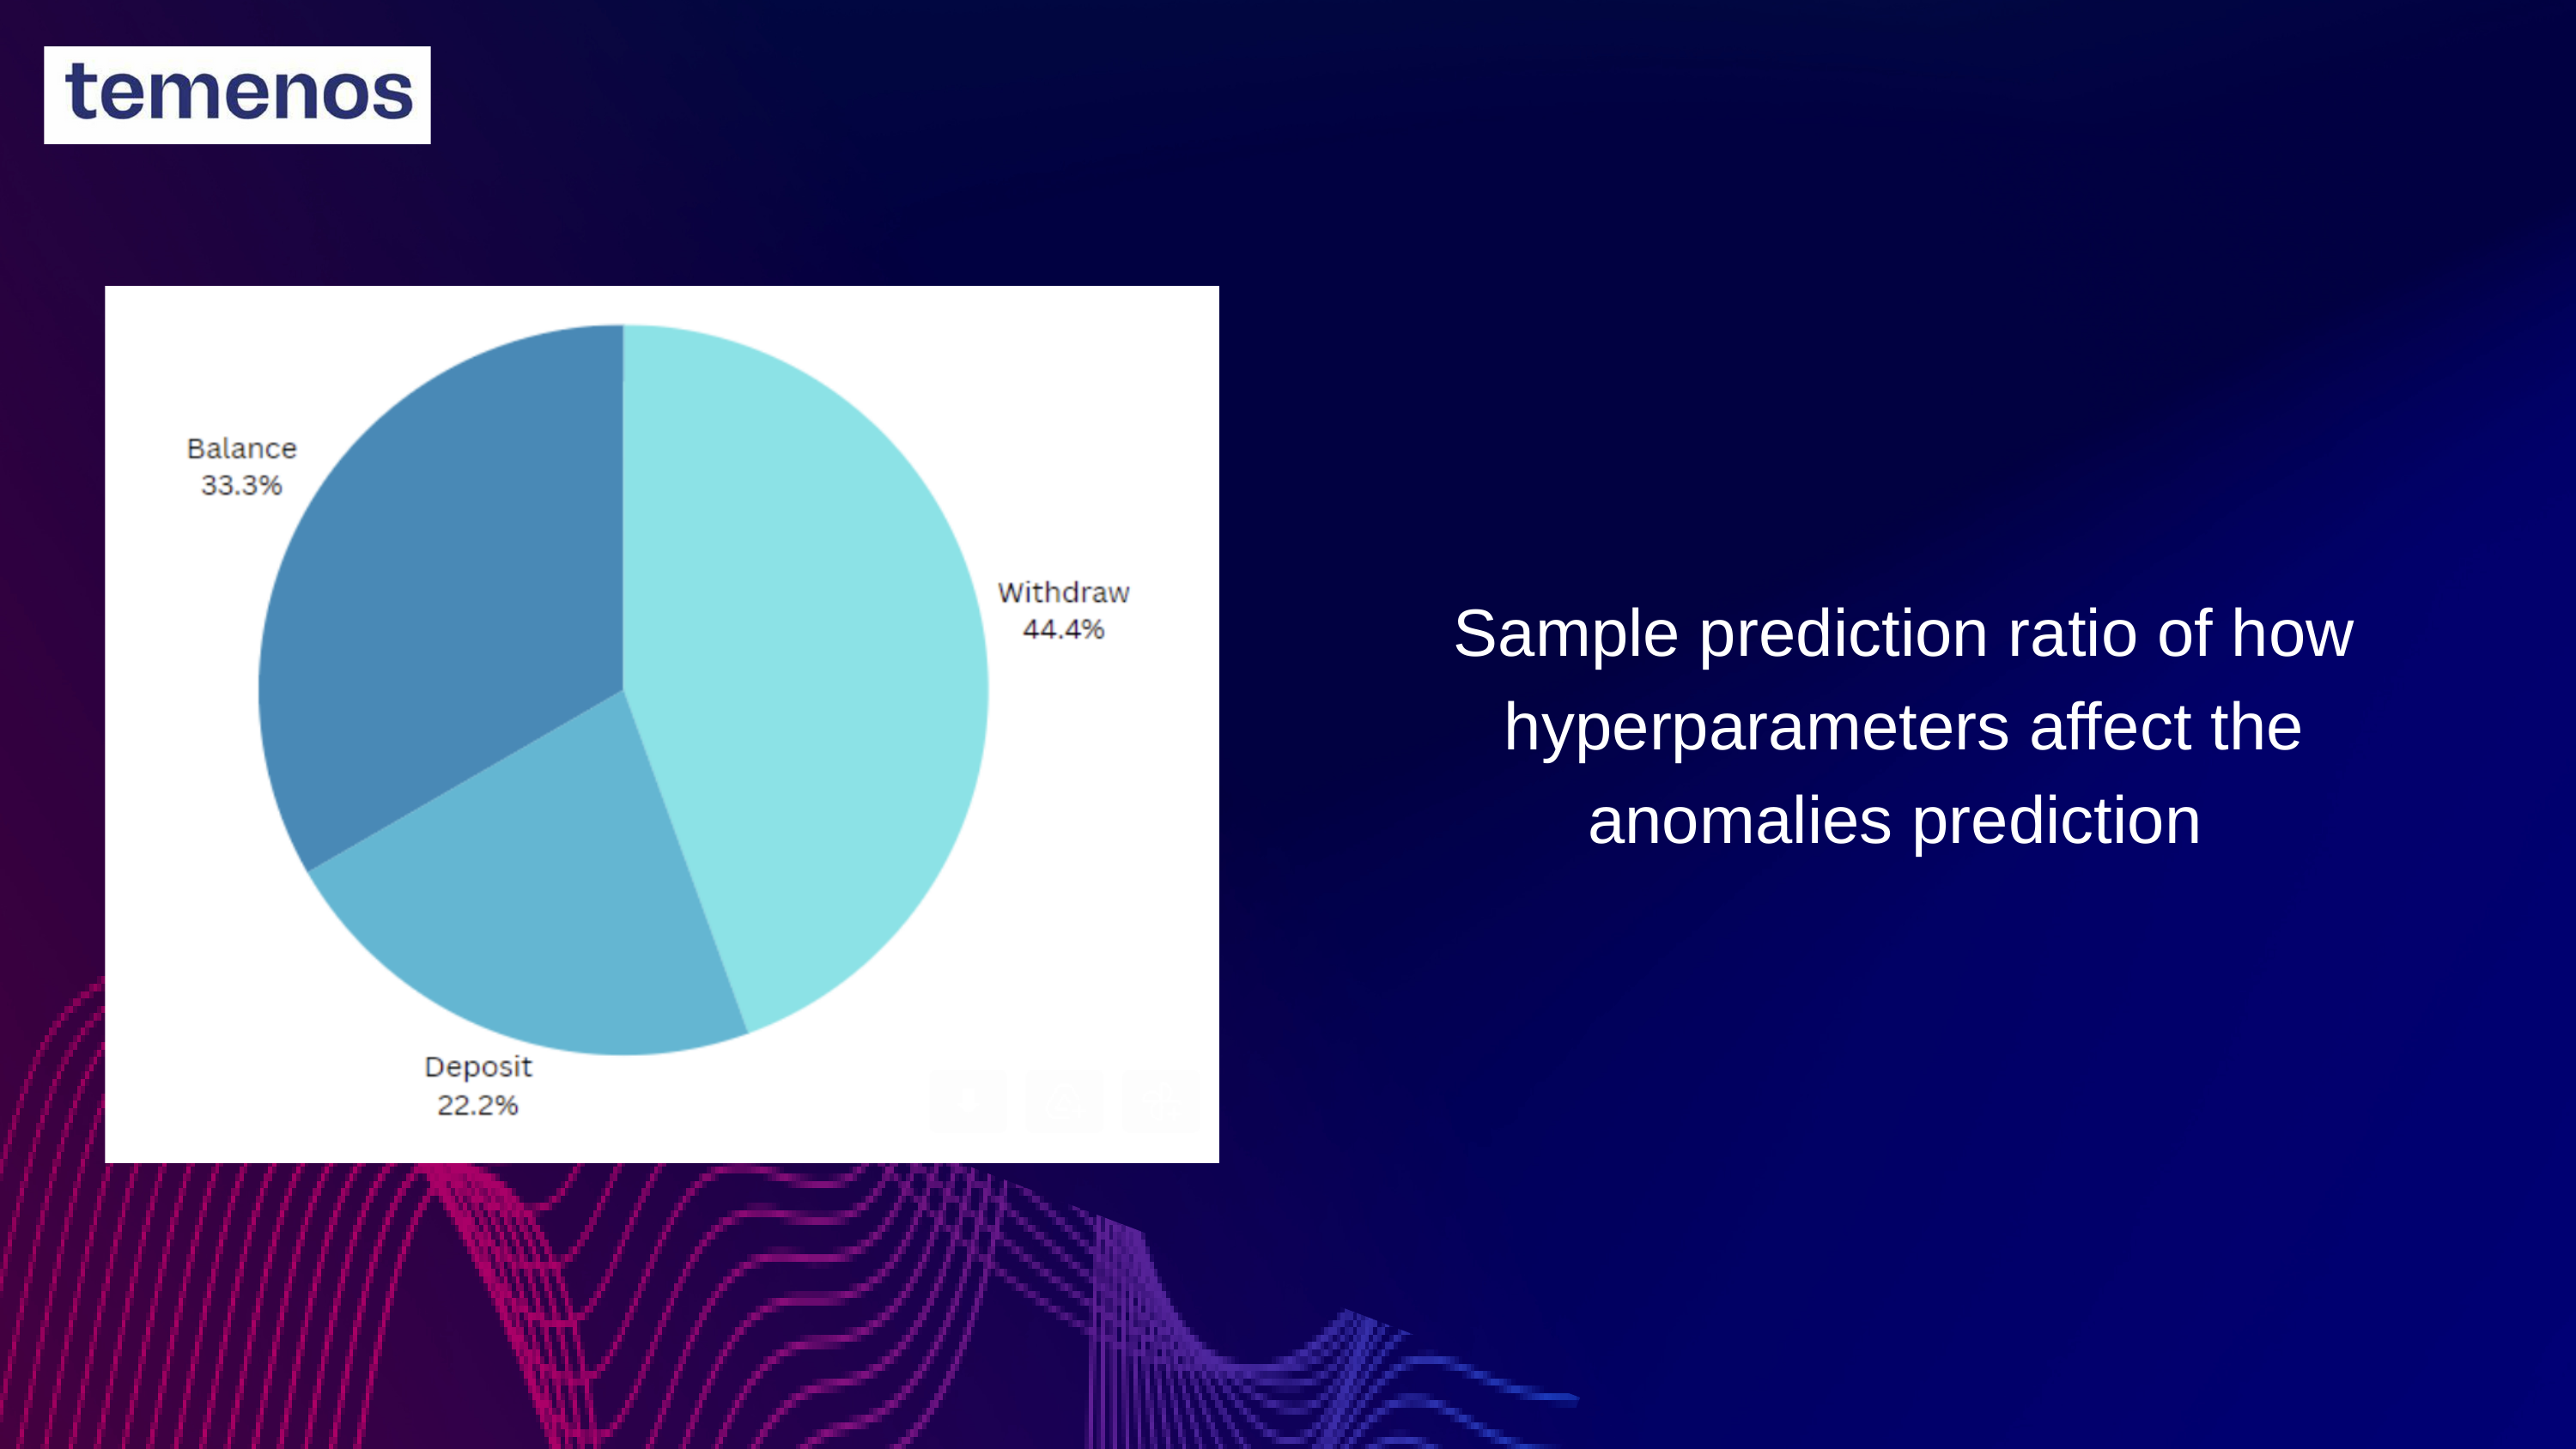

Sample prediction ratio of how hyperparameters affect the anomalies prediction